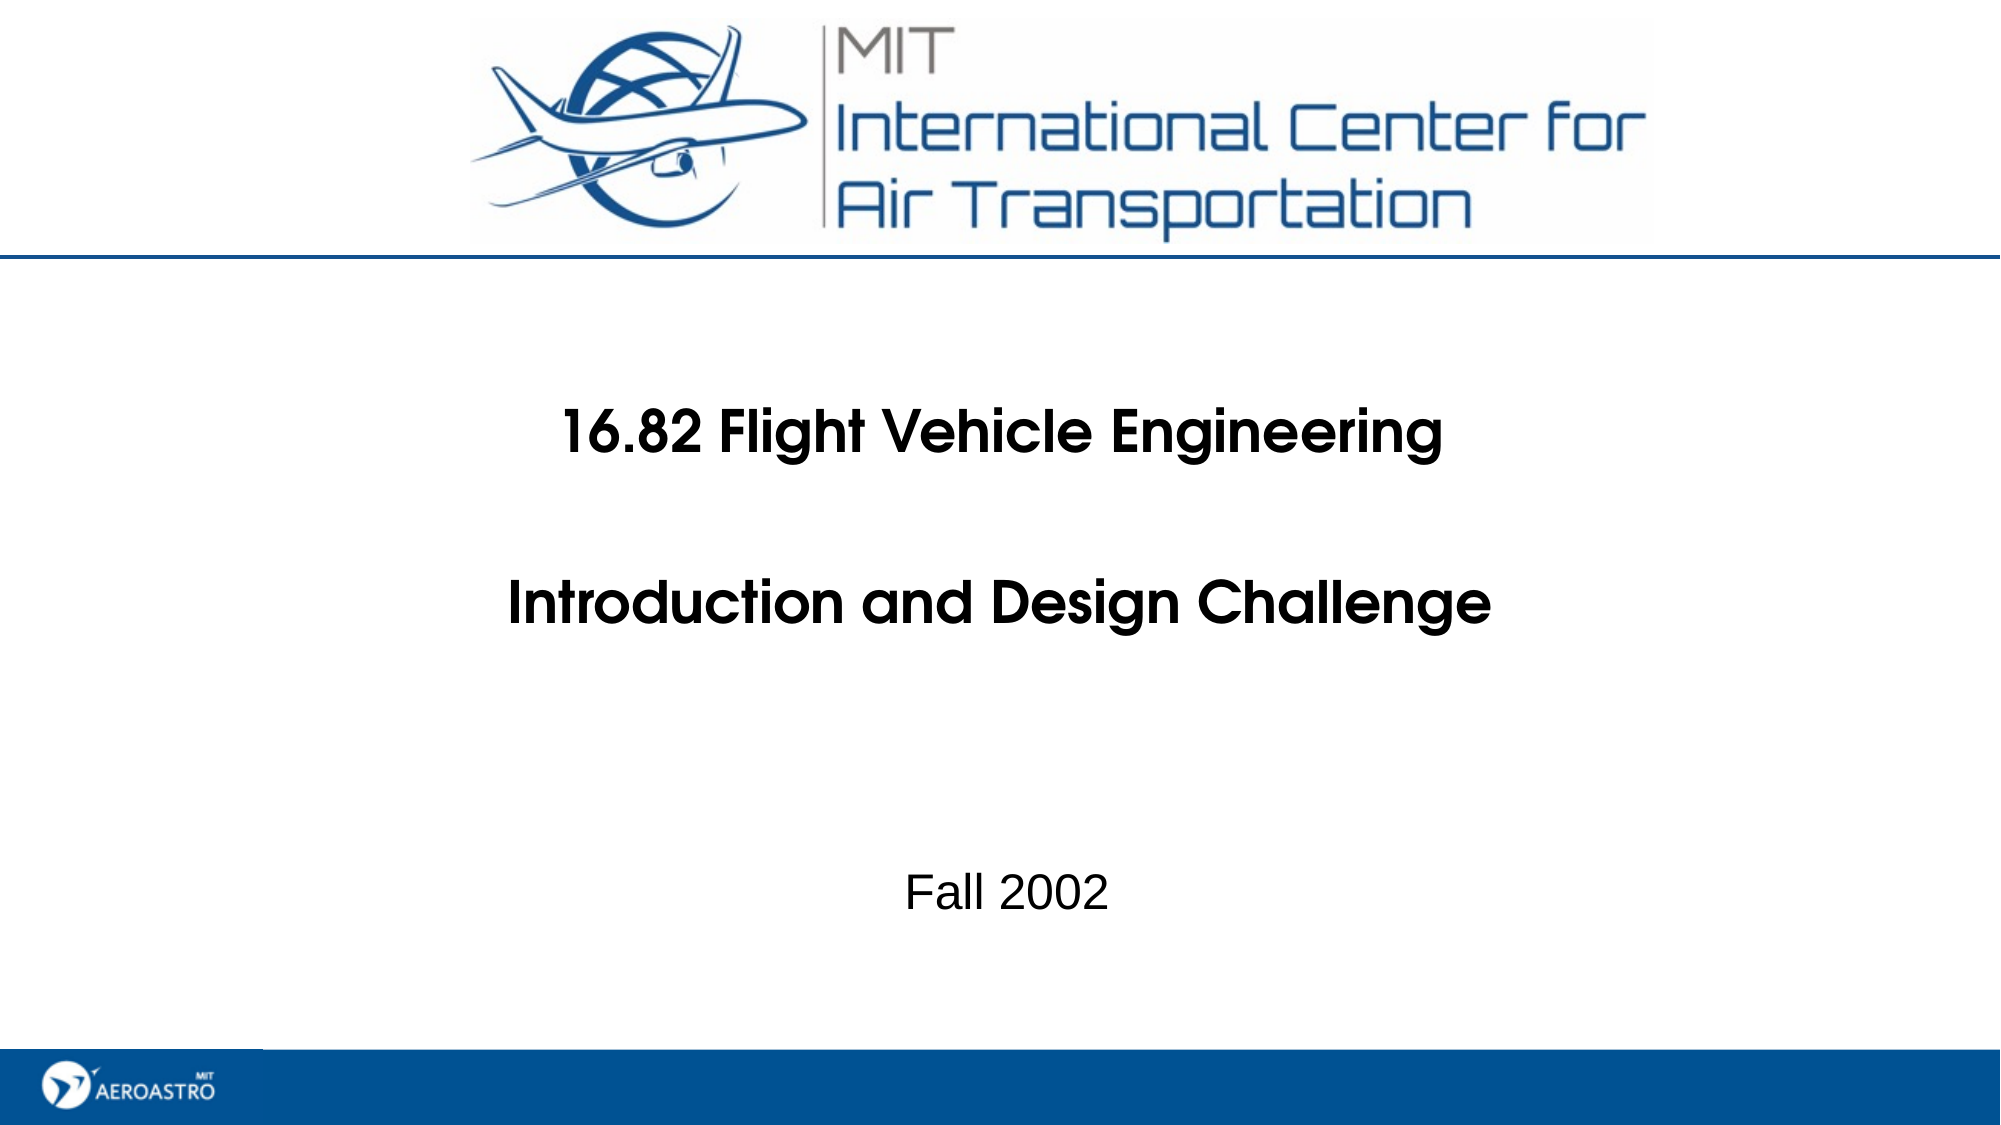

# 16.82 Flight Vehicle Engineering Introduction and Design Challenge
 Fall 2002